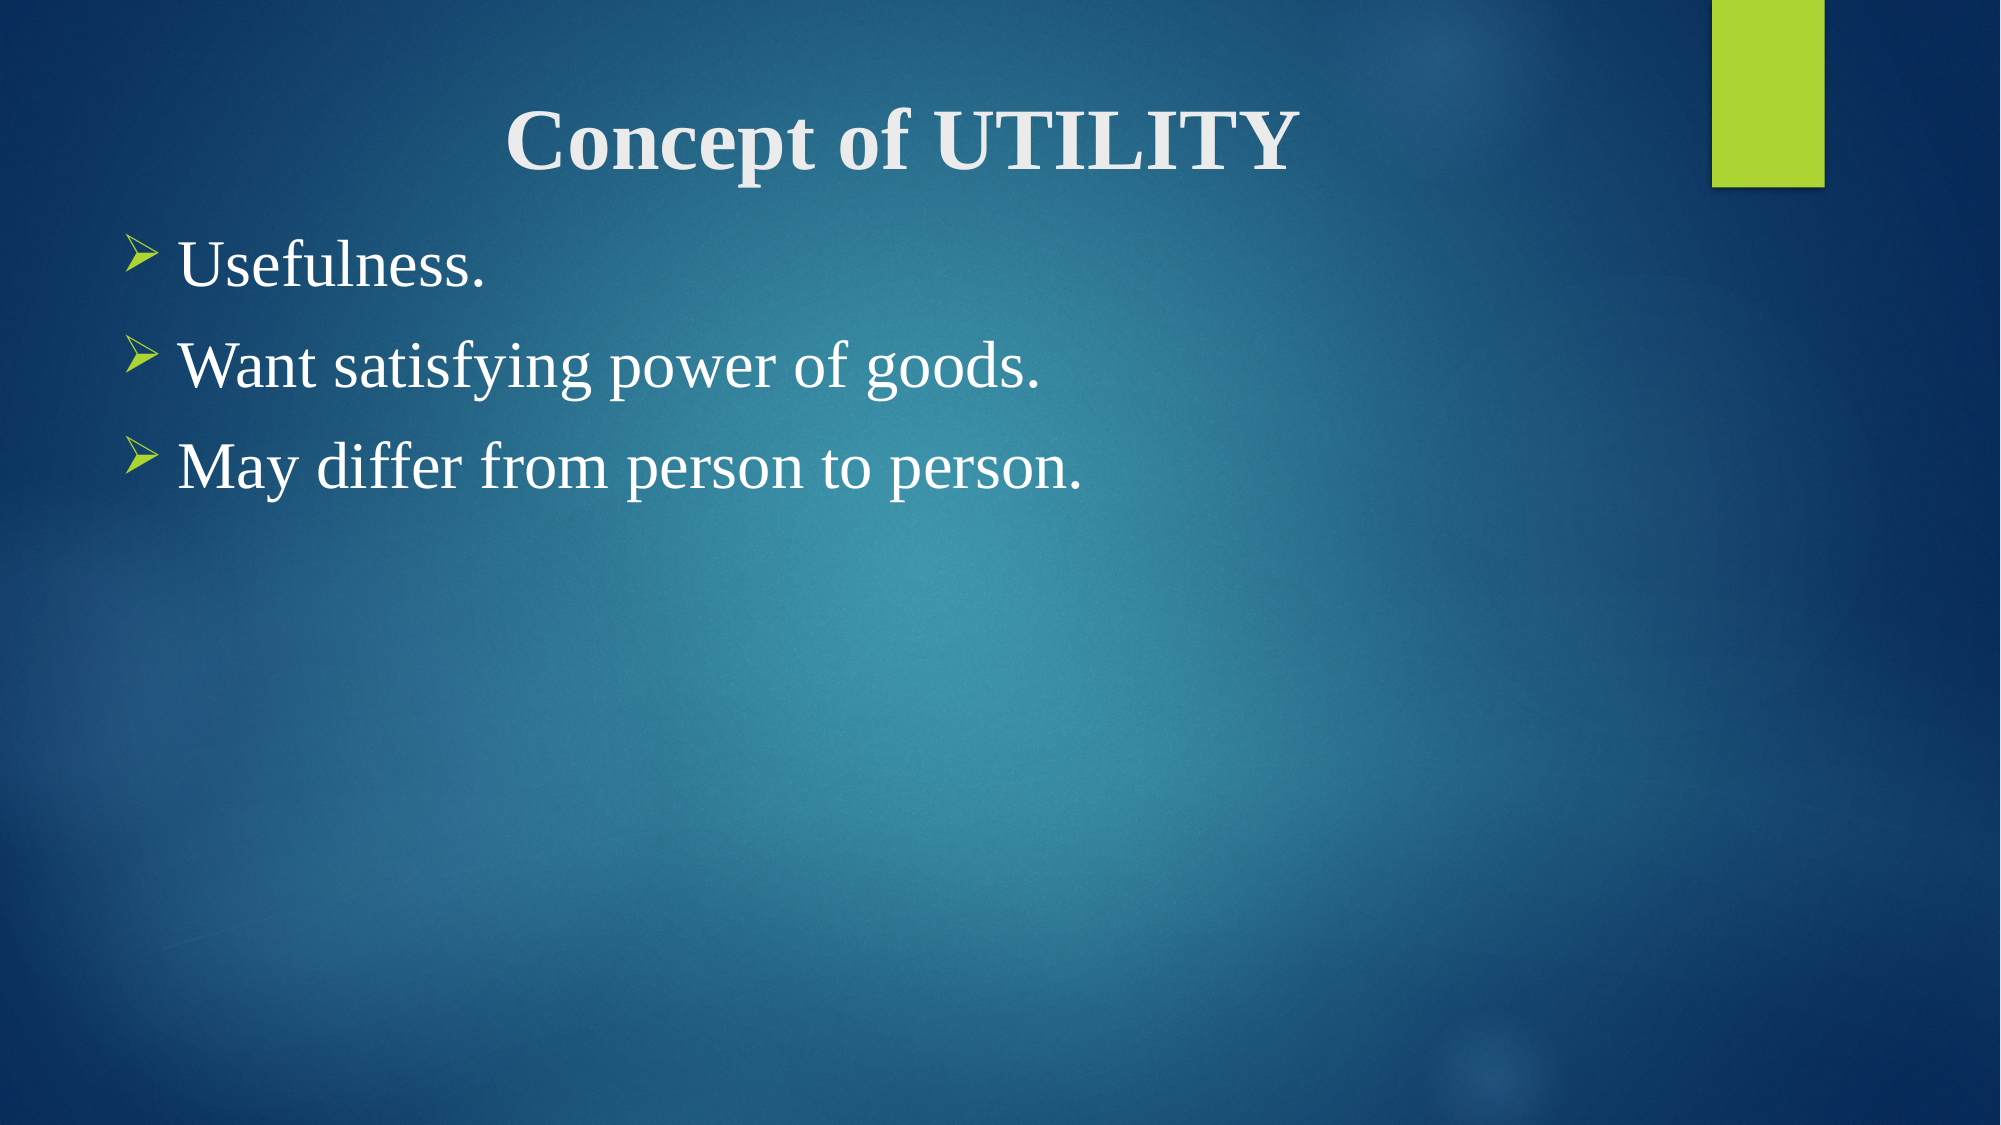

# Concept of UTILITY
Usefulness.
Want satisfying power of goods.
May differ from person to person.